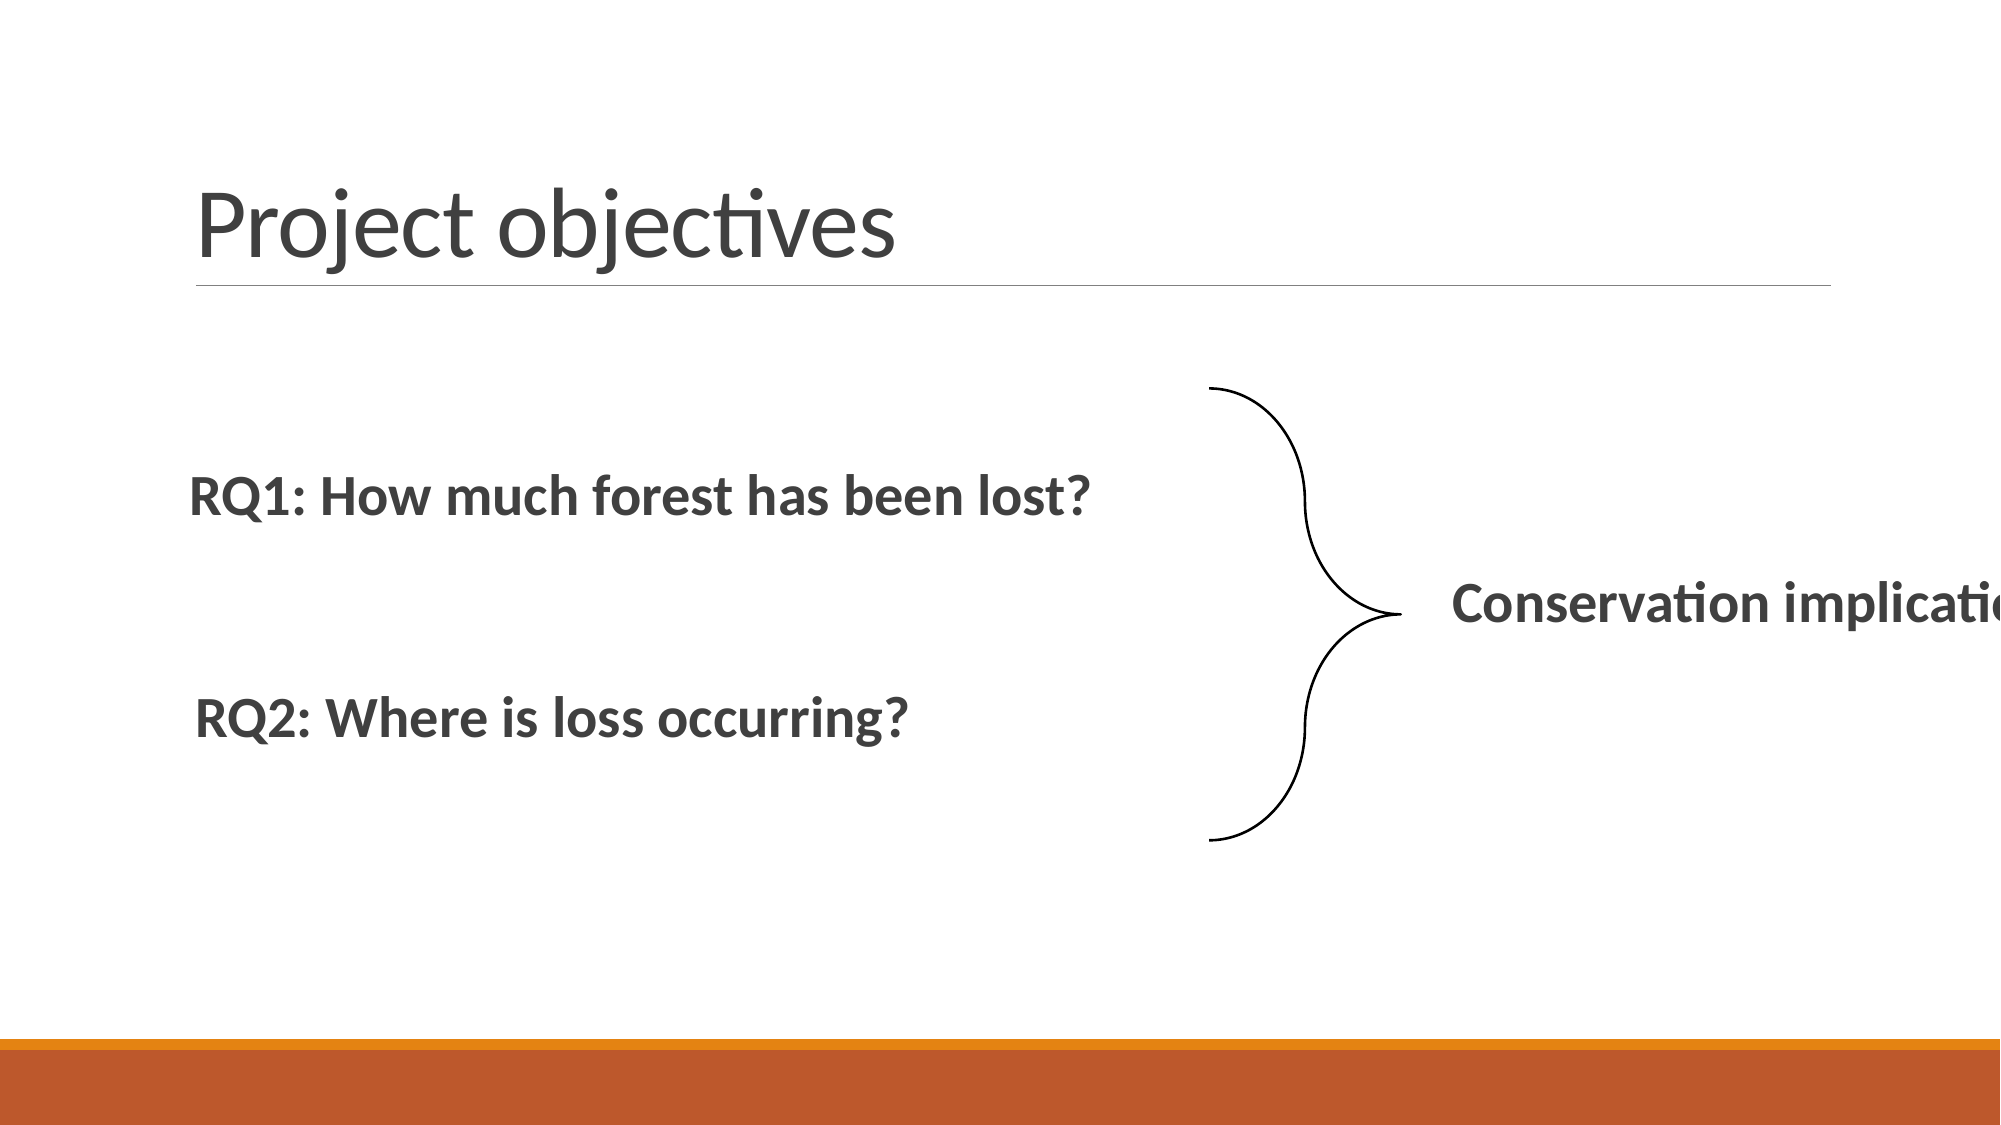

# Project objectives

RQ1: How much forest has been lost?

Conservation implications

RQ2: Where is loss occurring?